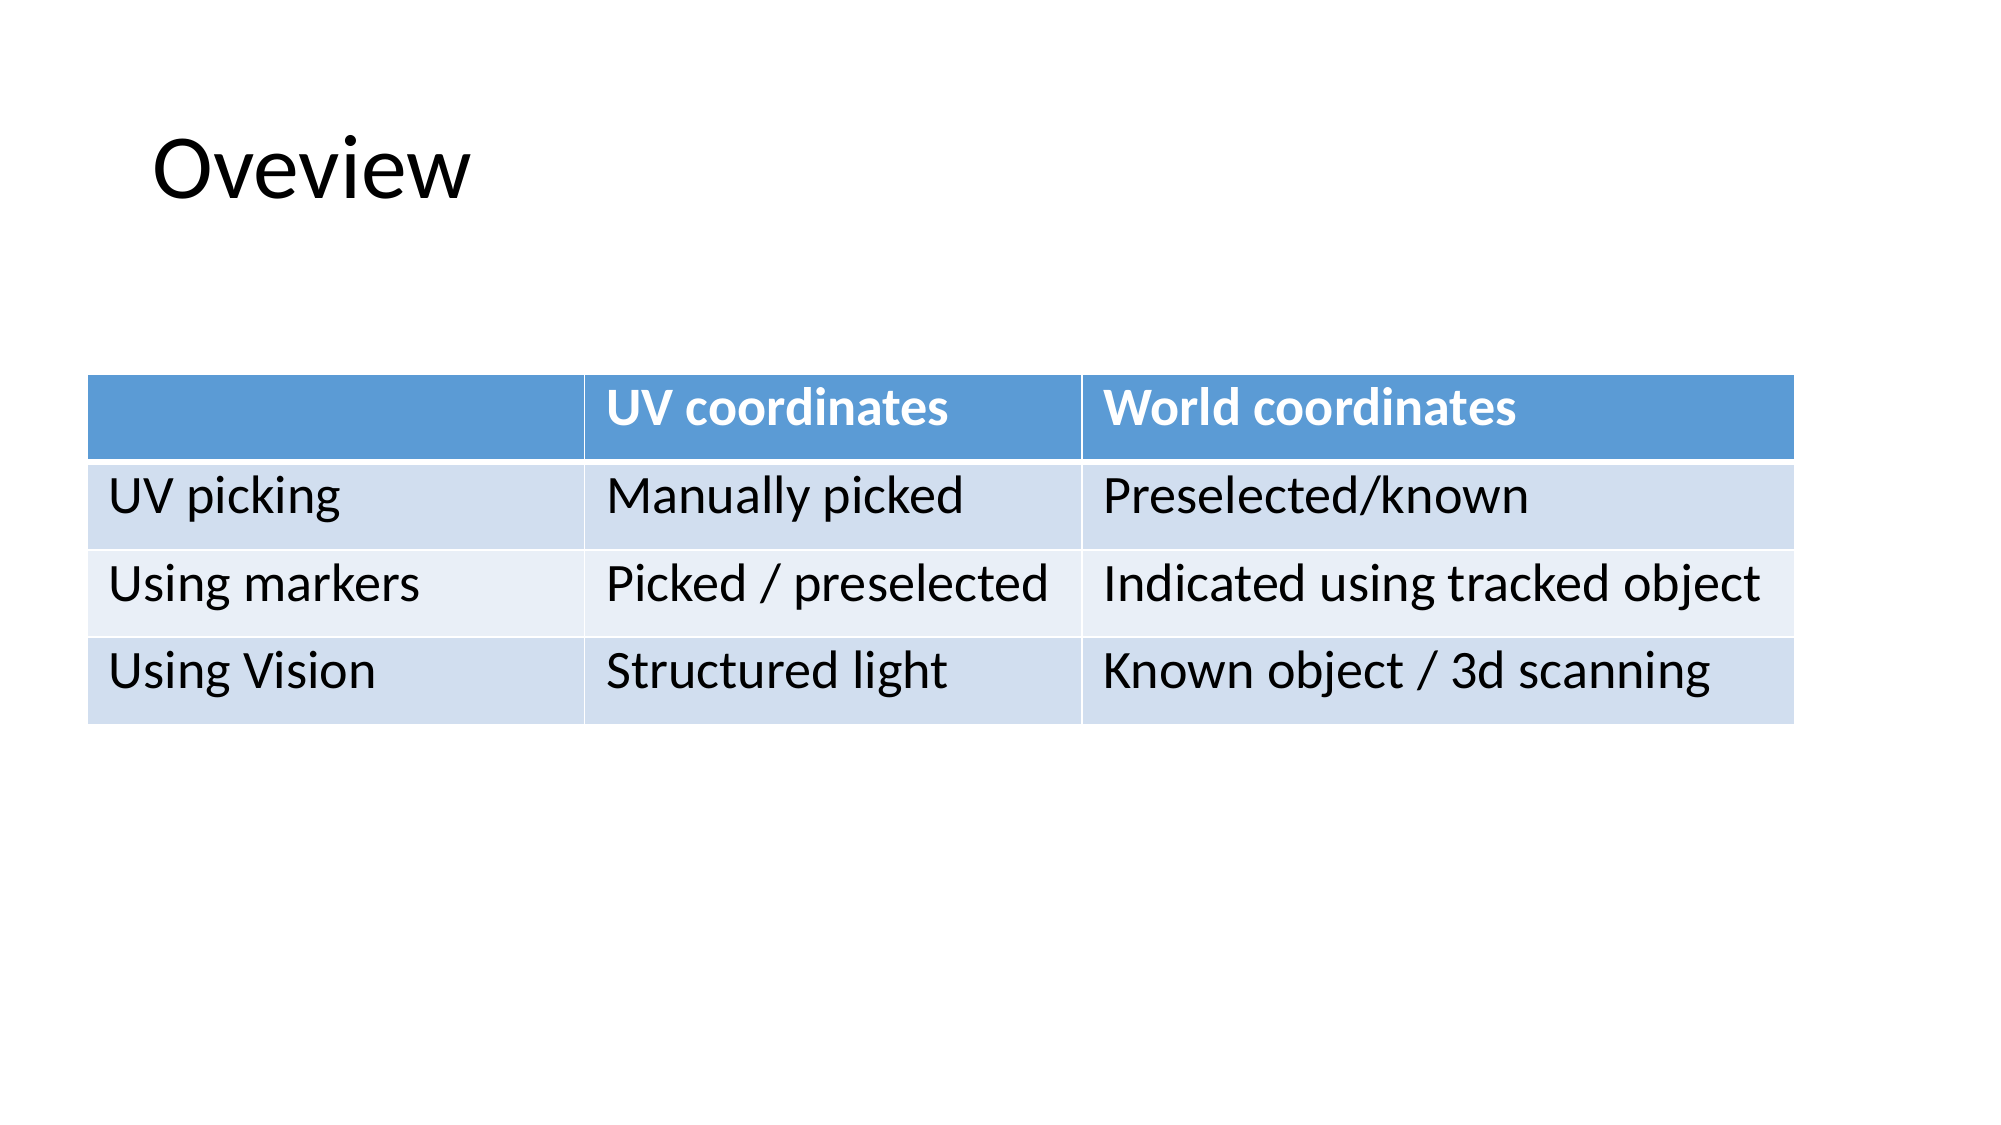

# Oveview
|  | UV coordinates | World coordinates |
| --- | --- | --- |
| UV picking | Manually picked | Preselected/known |
| Using markers | Picked / preselected | Indicated using tracked object |
| Using Vision | Structured light | Known object / 3d scanning |